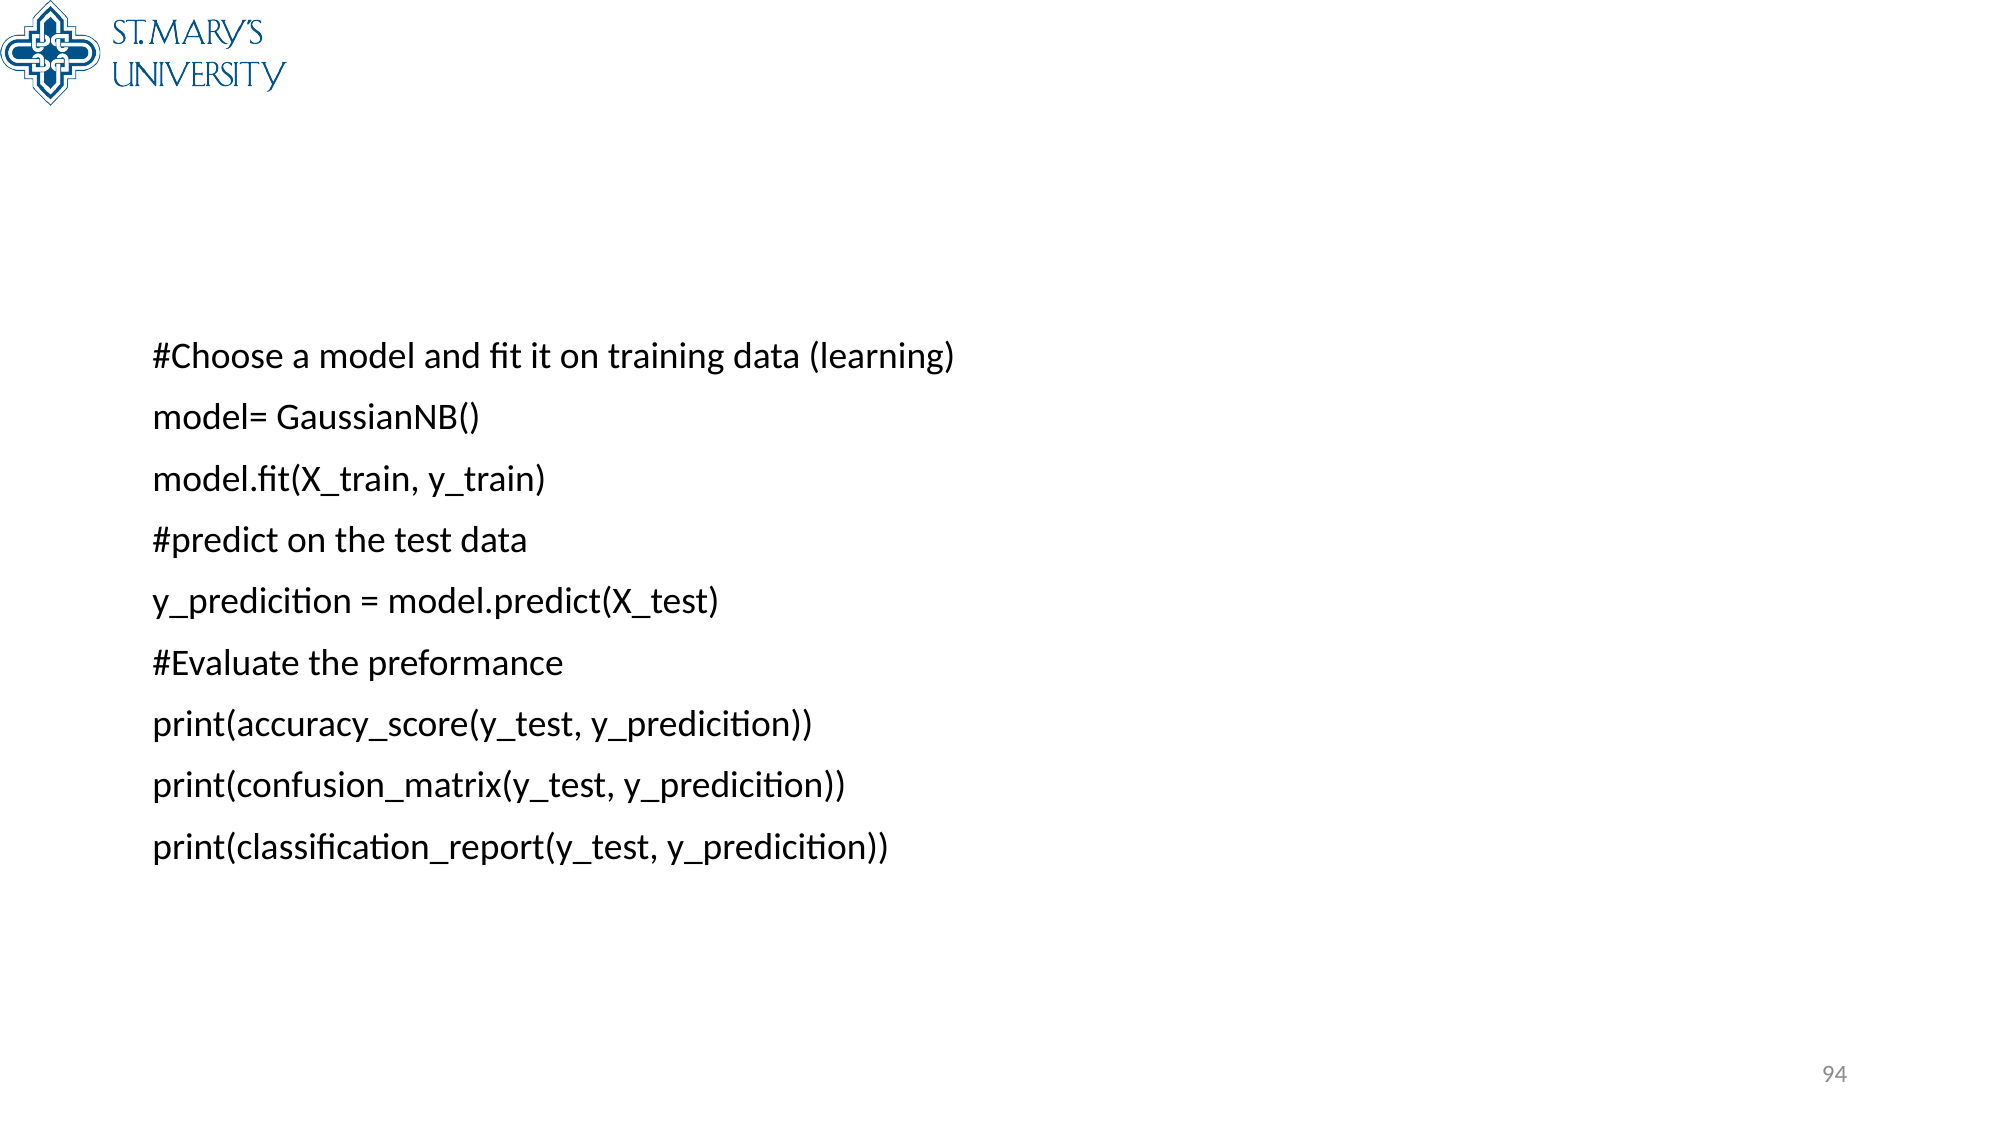

#Choose a model and fit it on training data (learning)
model= GaussianNB()
model.fit(X_train, y_train)
#predict on the test data
y_predicition = model.predict(X_test)
#Evaluate the preformance
print(accuracy_score(y_test, y_predicition))
print(confusion_matrix(y_test, y_predicition))
print(classification_report(y_test, y_predicition))

94